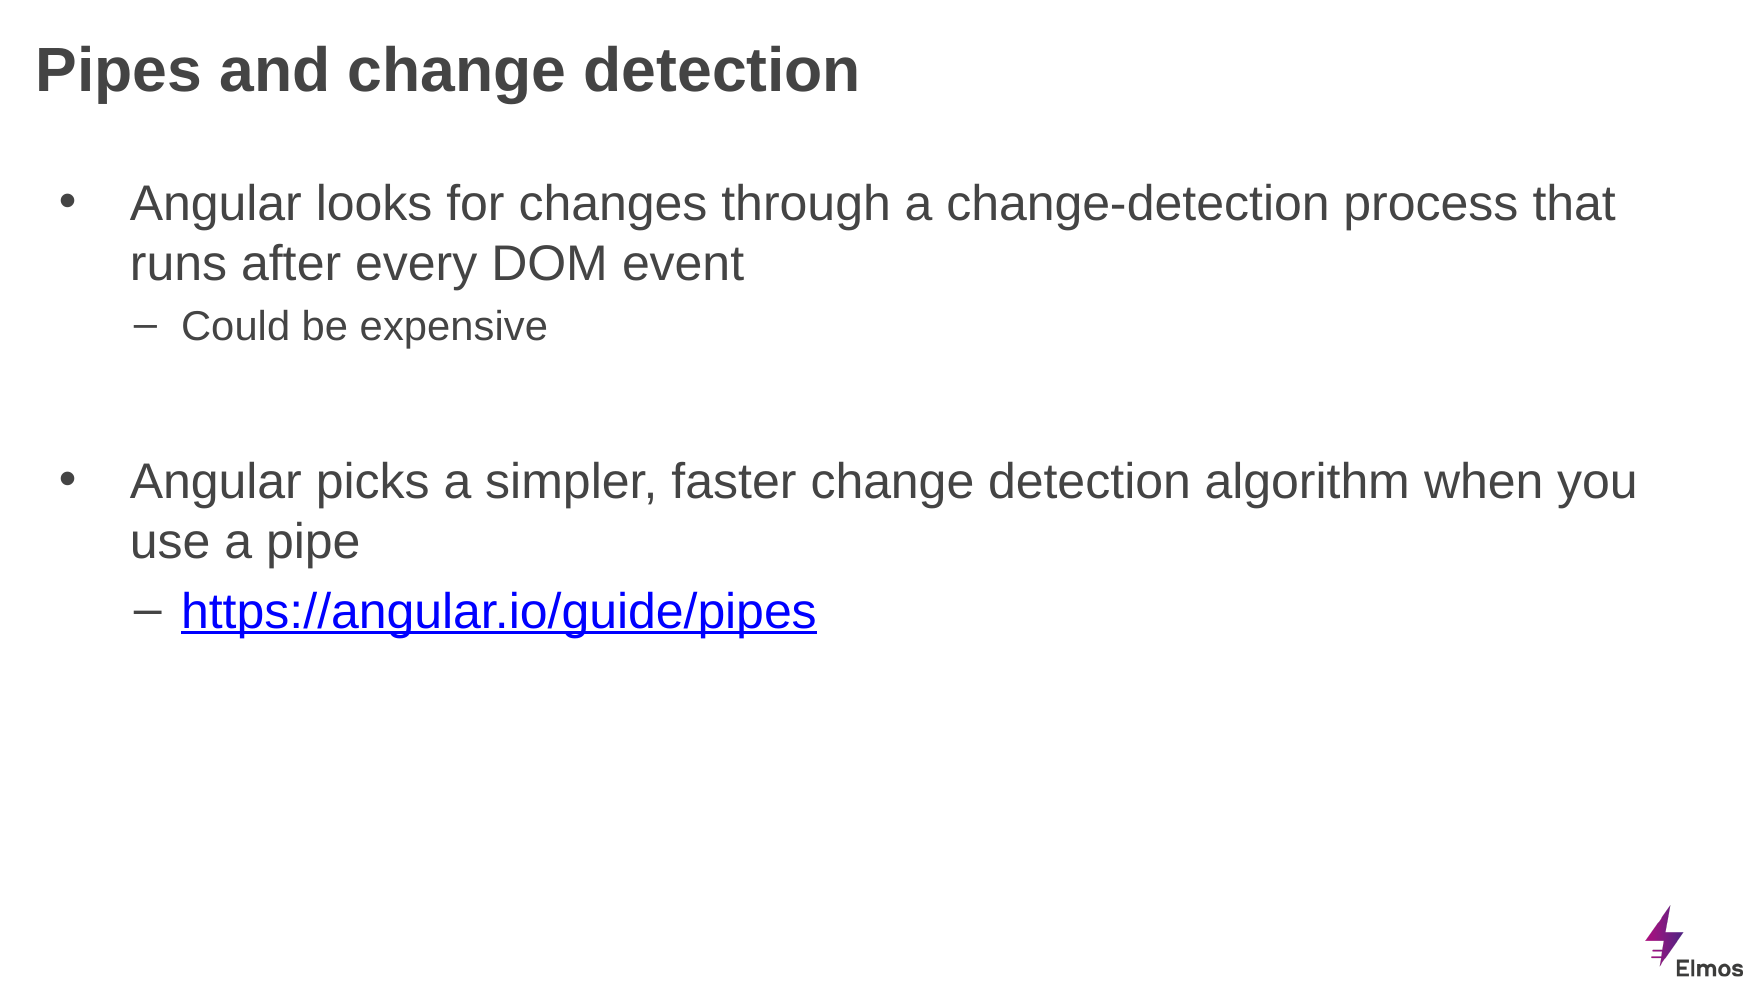

# Pipes and change detection
Angular looks for changes through a change-detection process that runs after every DOM event
Could be expensive

Angular picks a simpler, faster change detection algorithm when you use a pipe
https://angular.io/guide/pipes